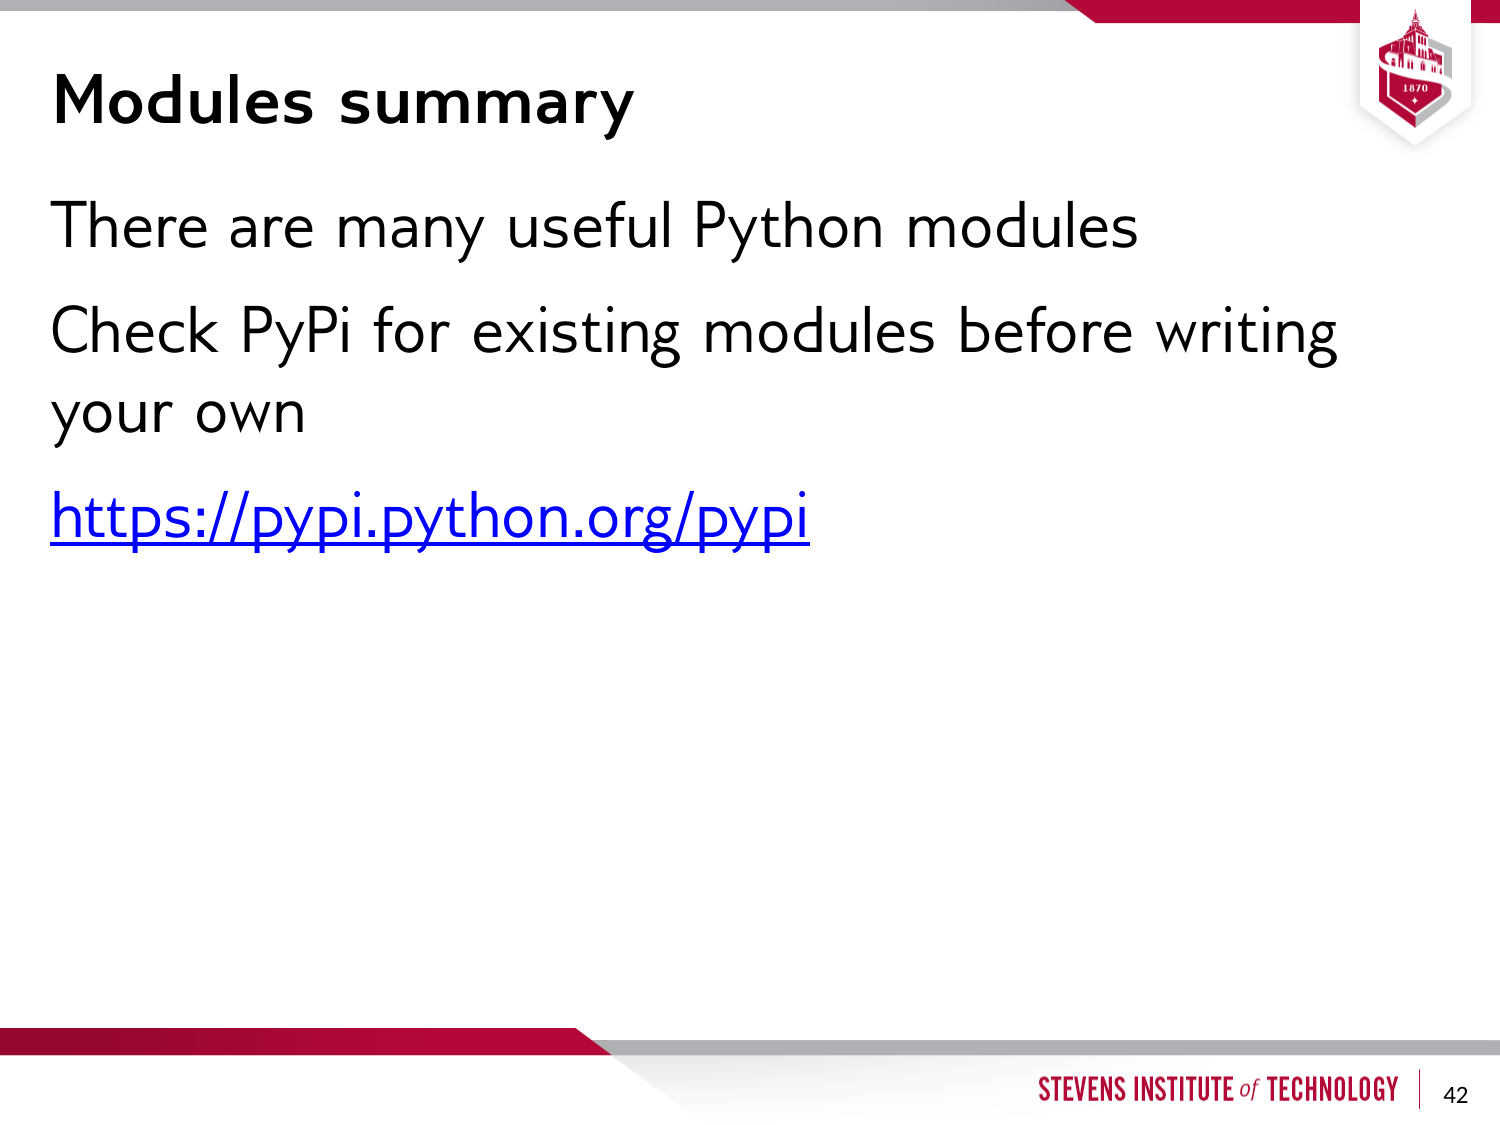

# Modules summary
There are many useful Python modules
Check PyPi for existing modules before writing your own
https://pypi.python.org/pypi

42